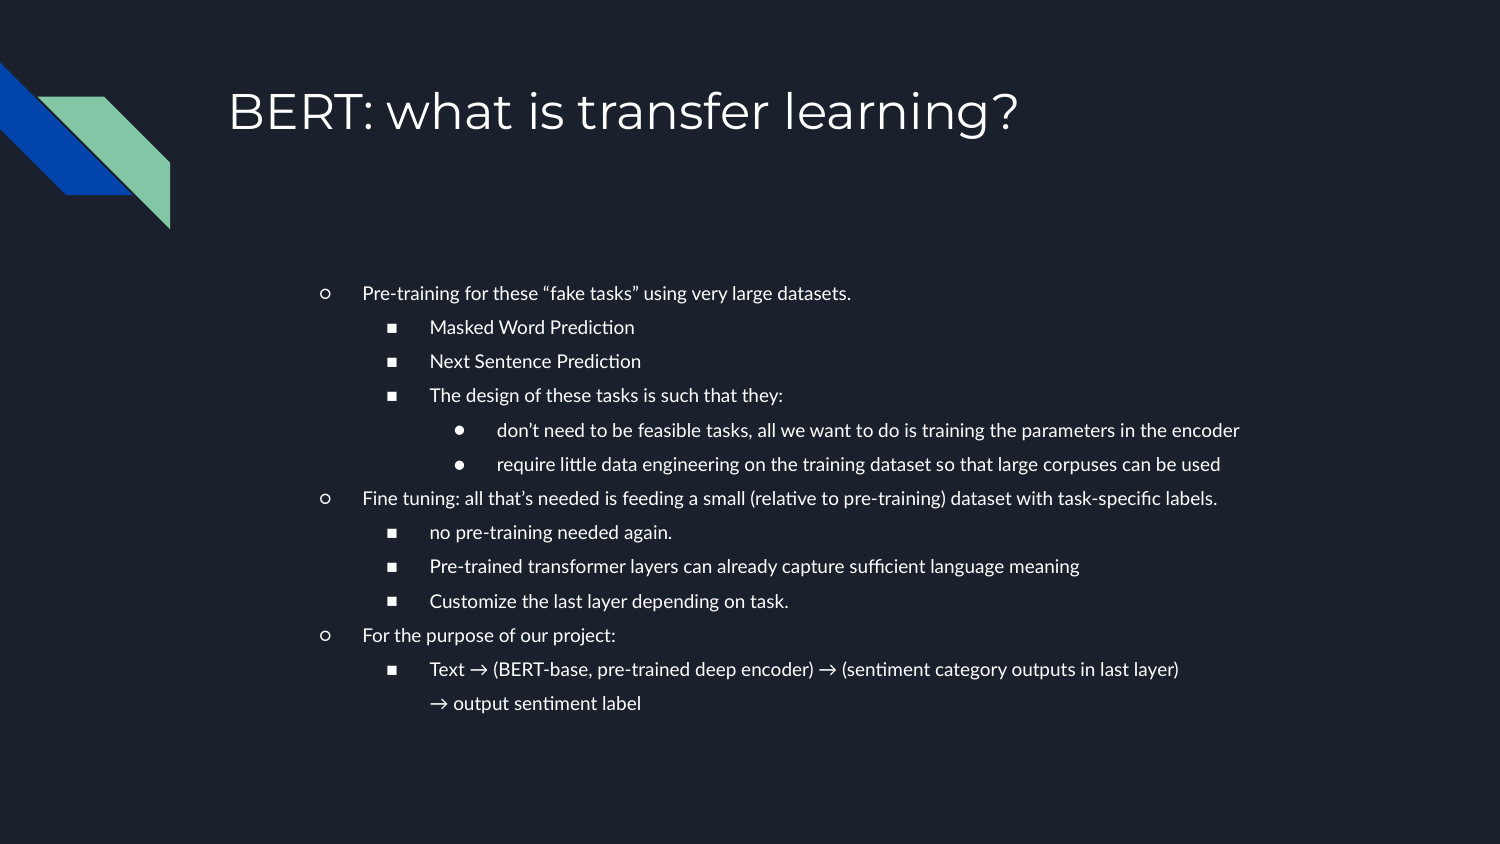

# BERT: what is transfer learning?

Pre-training for these “fake tasks” using very large datasets.
Masked Word Prediction
Next Sentence Prediction
The design of these tasks is such that they:
don’t need to be feasible tasks, all we want to do is training the parameters in the encoder
require little data engineering on the training dataset so that large corpuses can be used
Fine tuning: all that’s needed is feeding a small (relative to pre-training) dataset with task-specific labels.
no pre-training needed again.
Pre-trained transformer layers can already capture sufficient language meaning
Customize the last layer depending on task.
For the purpose of our project:
Text → (BERT-base, pre-trained deep encoder) → (sentiment category outputs in last layer)                                  → output sentiment label